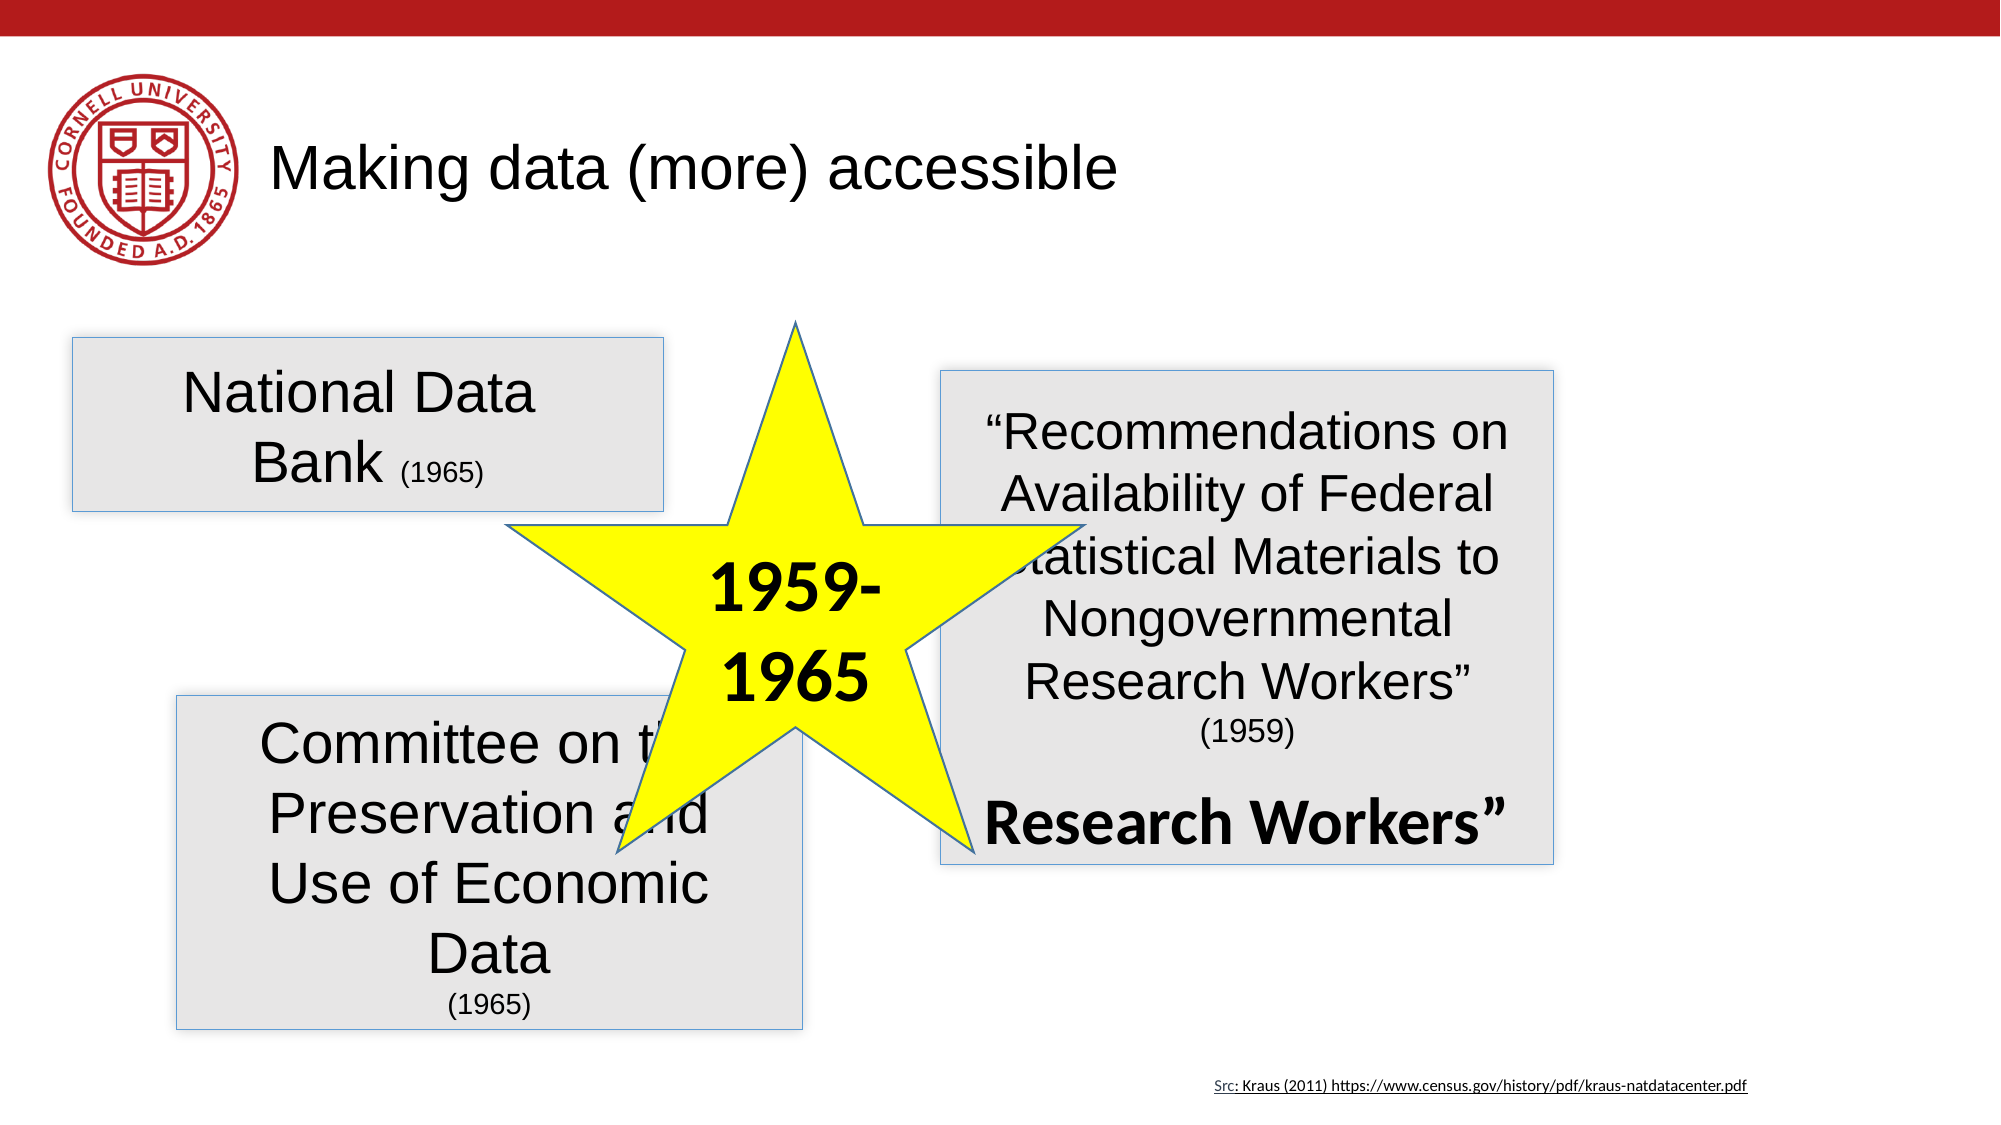

# Making data (more) accessible
Making data (more) accessible
1959-1965
National Data
Bank
National Data
Bank (1965)
“Recommendations on Availability of Federal Statistical Materials to Nongovernmental Research Workers”
“Recommendations on Availability of Federal Statistical Materials to Nongovernmental Research Workers”
(1959)

Committee on the Preservation
and Use of Economic Data
Committee on the Preservation and Use of Economic Data
(1965)
Src: Kraus (2011) https://www.census.gov/history/pdf/kraus-natdatacenter.pdf